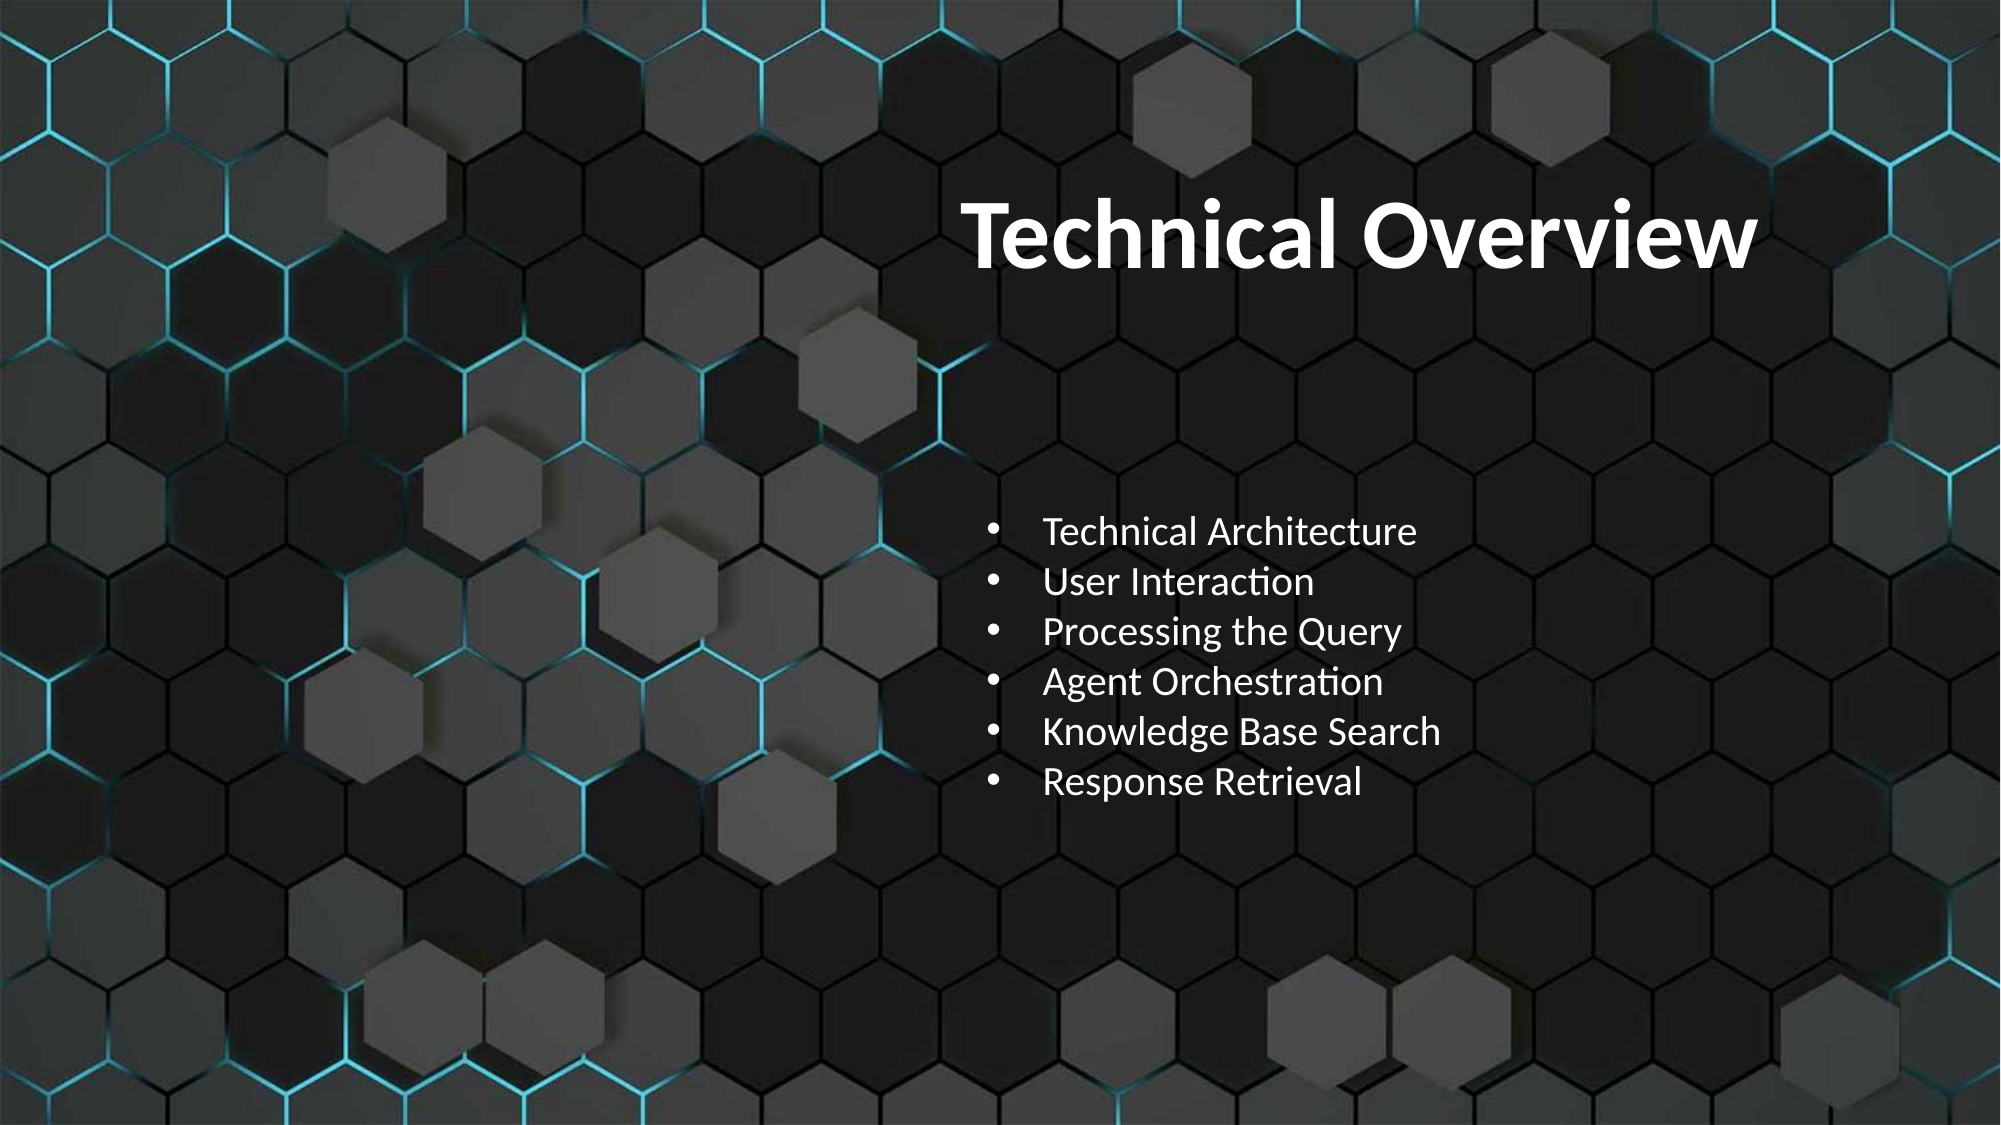

Technical Overview

Technical Architecture
User Interaction
Processing the Query
Agent Orchestration
Knowledge Base Search
Response Retrieval